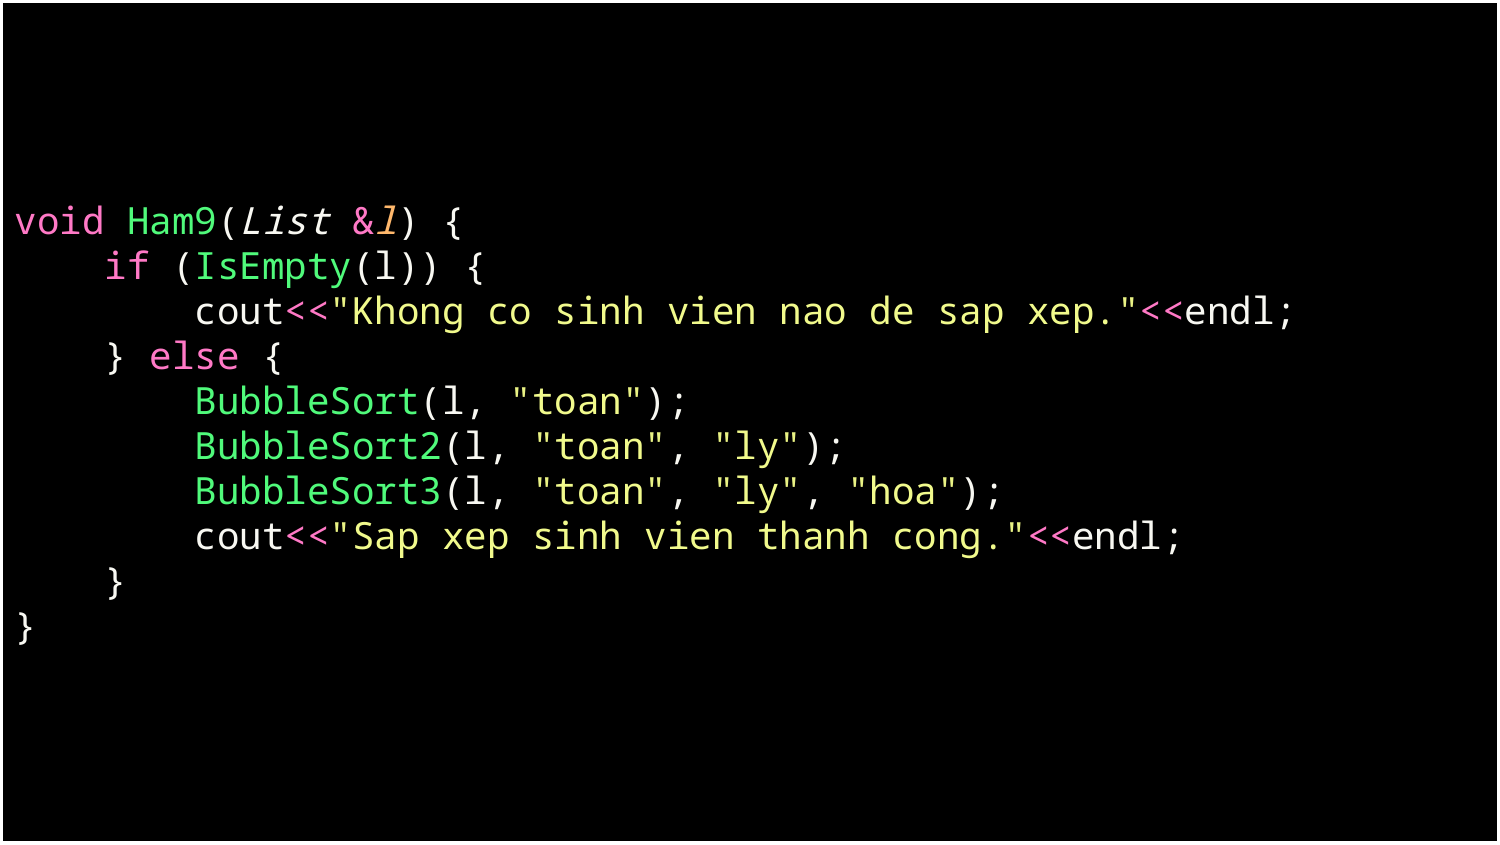

void Ham9(List &l) {
    if (IsEmpty(l)) {
        cout<<"Khong co sinh vien nao de sap xep."<<endl;
    } else {
        BubbleSort(l, "toan");
        BubbleSort2(l, "toan", "ly");
        BubbleSort3(l, "toan", "ly", "hoa");
        cout<<"Sap xep sinh vien thanh cong."<<endl;
    }
}